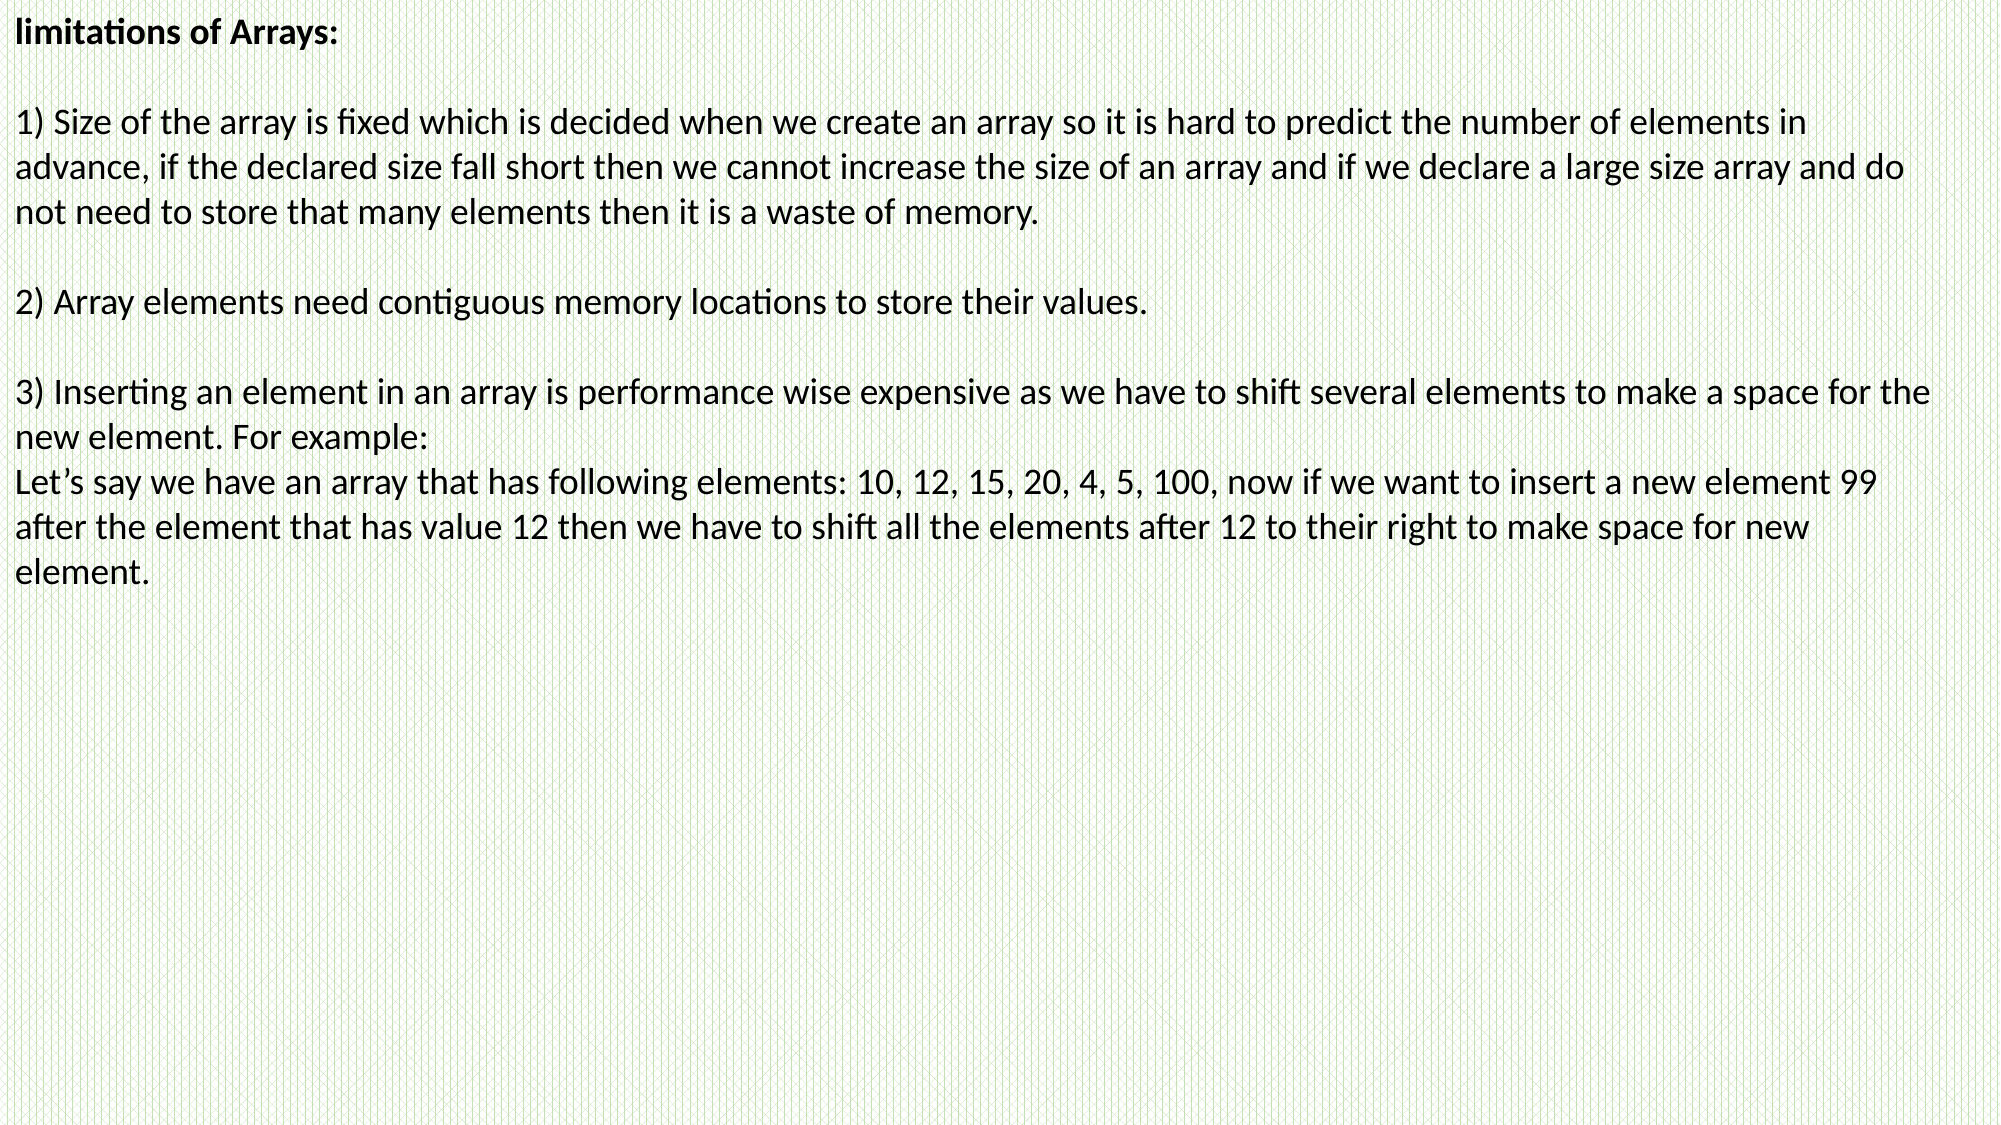

limitations of Arrays:

1) Size of the array is fixed which is decided when we create an array so it is hard to predict the number of elements in advance, if the declared size fall short then we cannot increase the size of an array and if we declare a large size array and do not need to store that many elements then it is a waste of memory.

2) Array elements need contiguous memory locations to store their values.

3) Inserting an element in an array is performance wise expensive as we have to shift several elements to make a space for the new element. For example:
Let’s say we have an array that has following elements: 10, 12, 15, 20, 4, 5, 100, now if we want to insert a new element 99 after the element that has value 12 then we have to shift all the elements after 12 to their right to make space for new element.